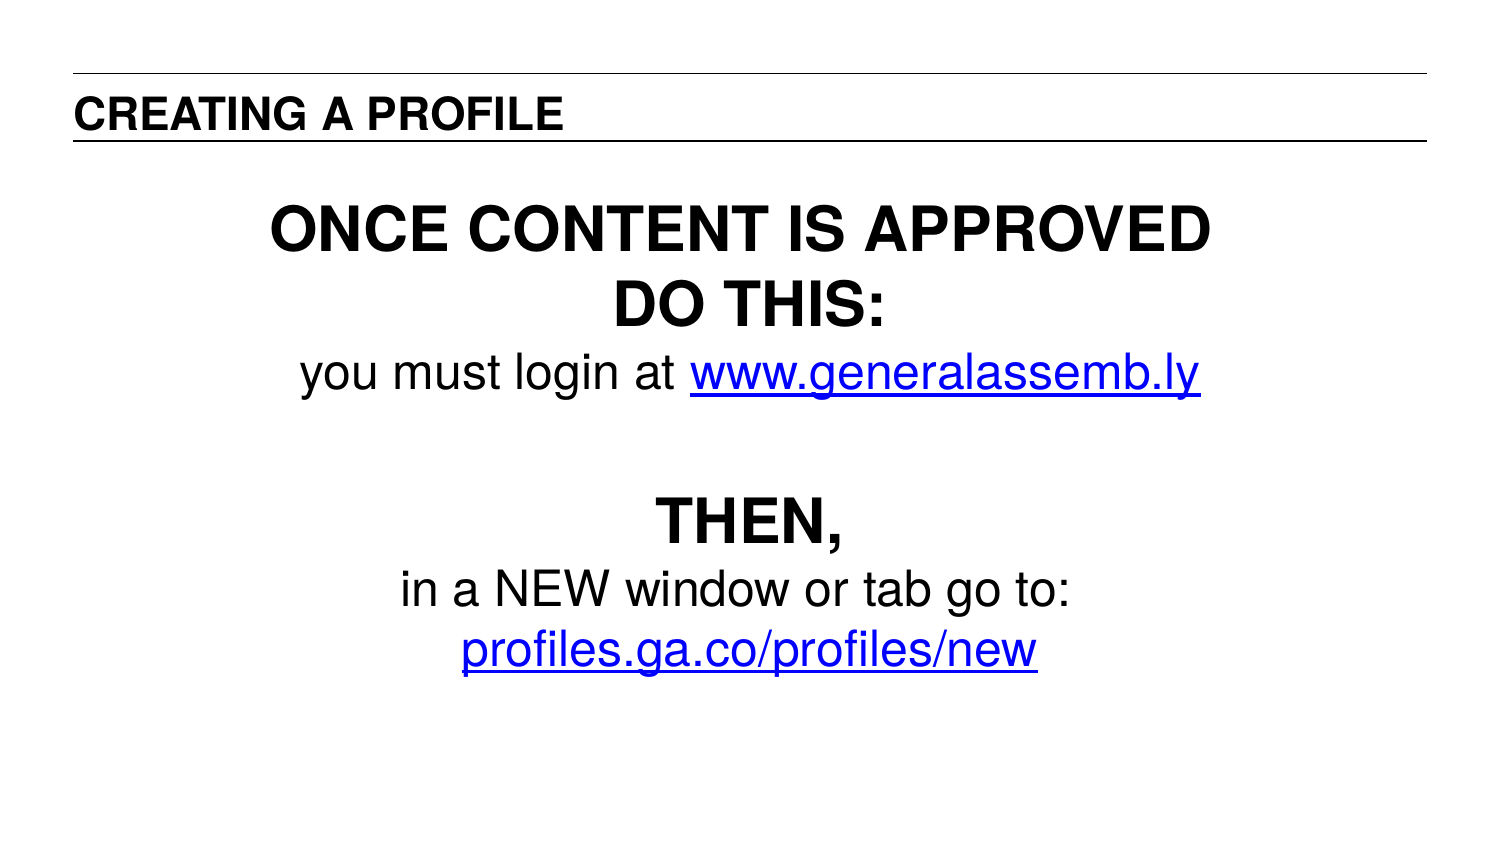

CREATING A PROFILE
ONCE CONTENT IS APPROVED
DO THIS:
you must login at www.generalassemb.ly
THEN,
in a NEW window or tab go to:
profiles.ga.co/profiles/new